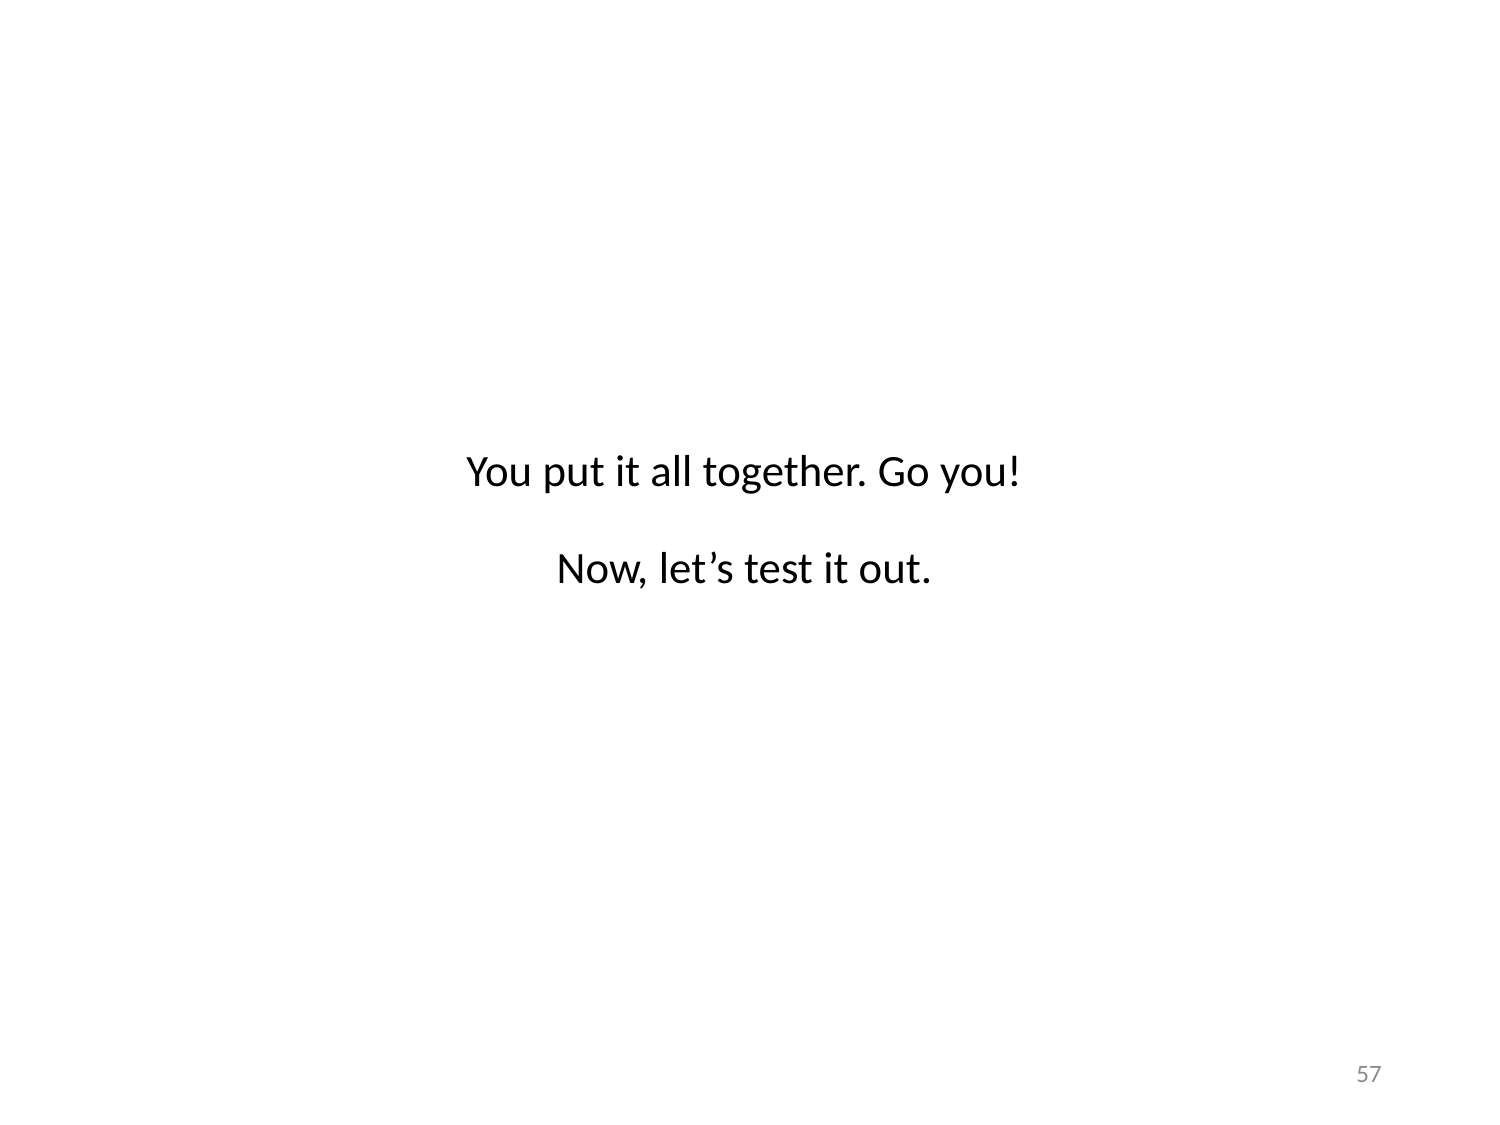

# You put it all together. Go you! Now, let’s test it out.
57